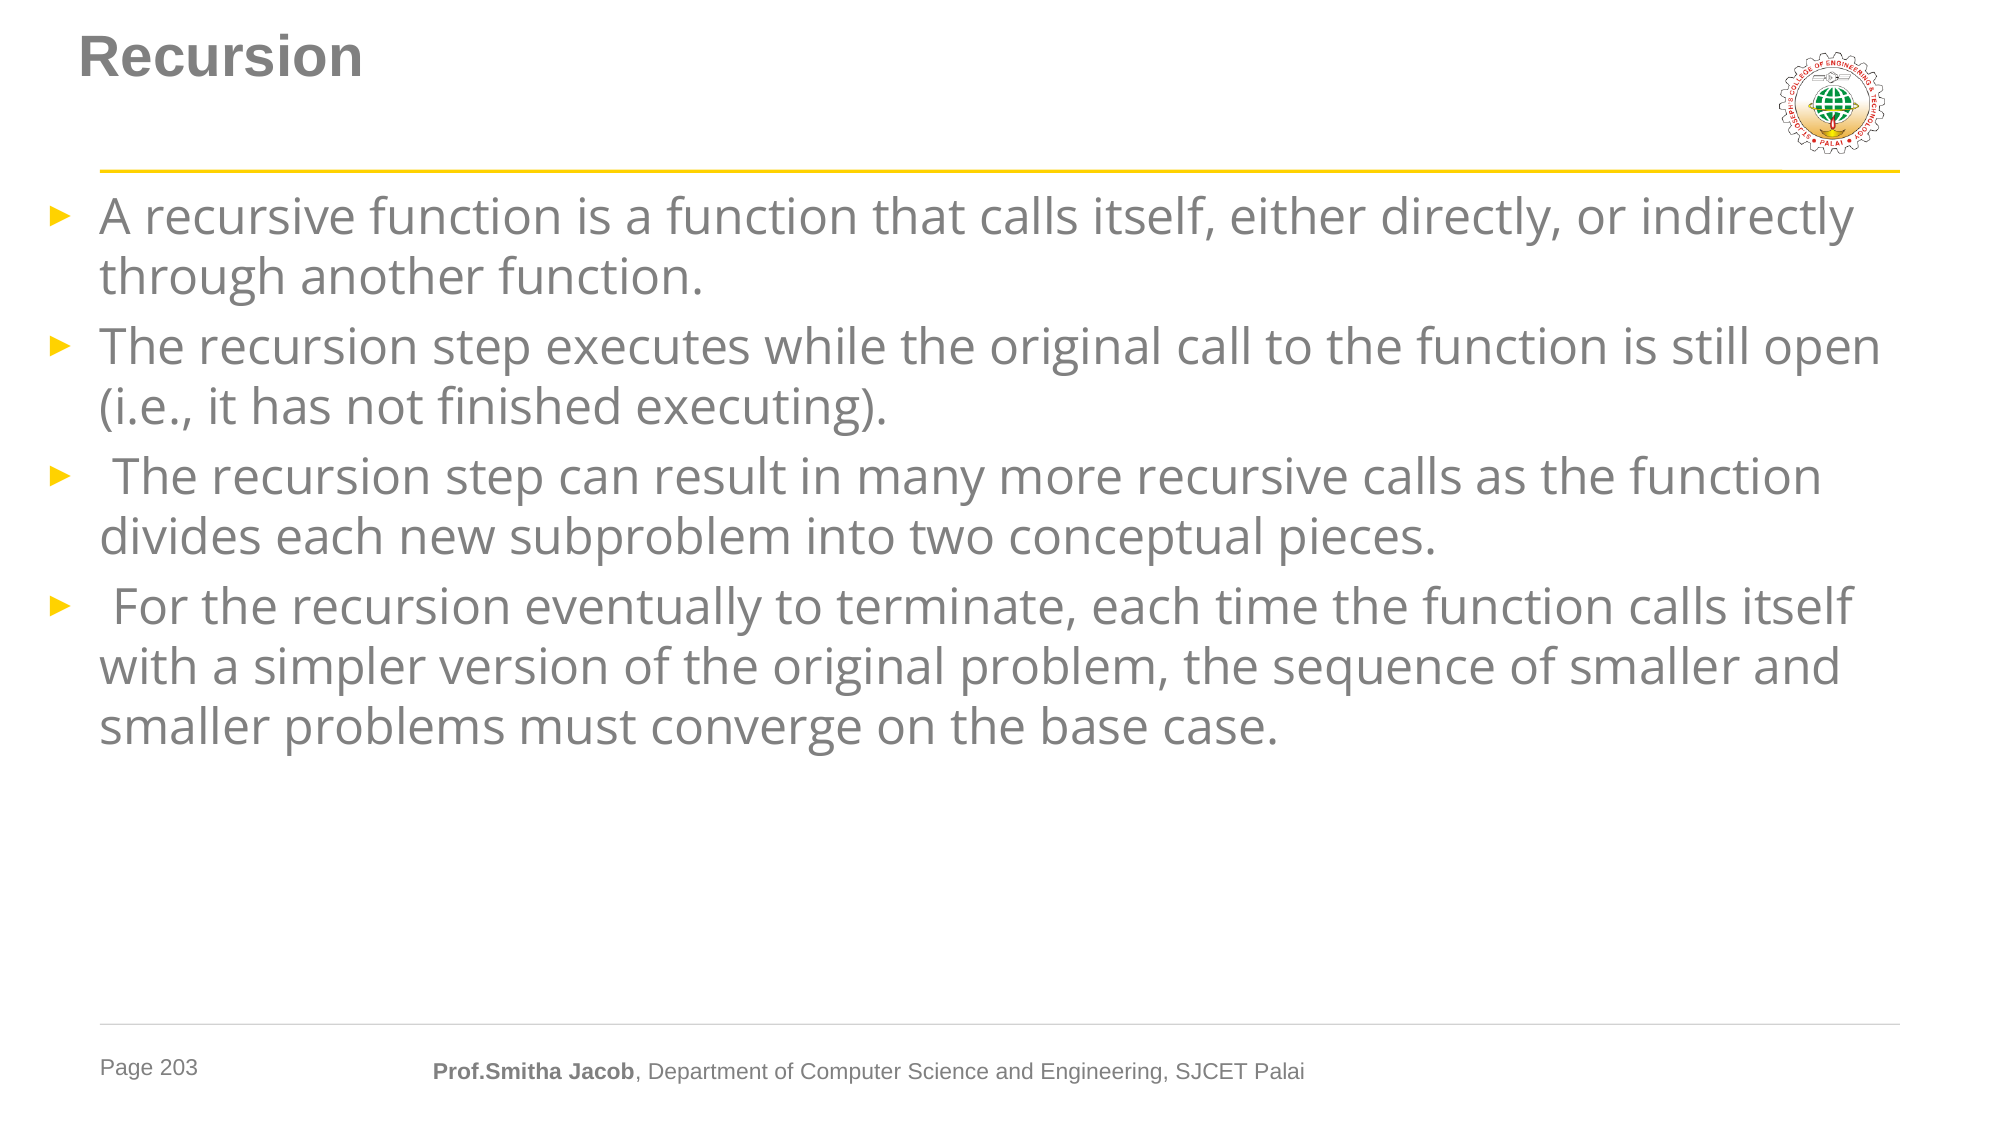

# Recursion
A recursive function is a function that calls itself, either directly, or indirectly through another function.
The recursion step executes while the original call to the function is still open (i.e., it has not finished executing).
 The recursion step can result in many more recursive calls as the function divides each new subproblem into two conceptual pieces.
 For the recursion eventually to terminate, each time the function calls itself with a simpler version of the original problem, the sequence of smaller and smaller problems must converge on the base case.